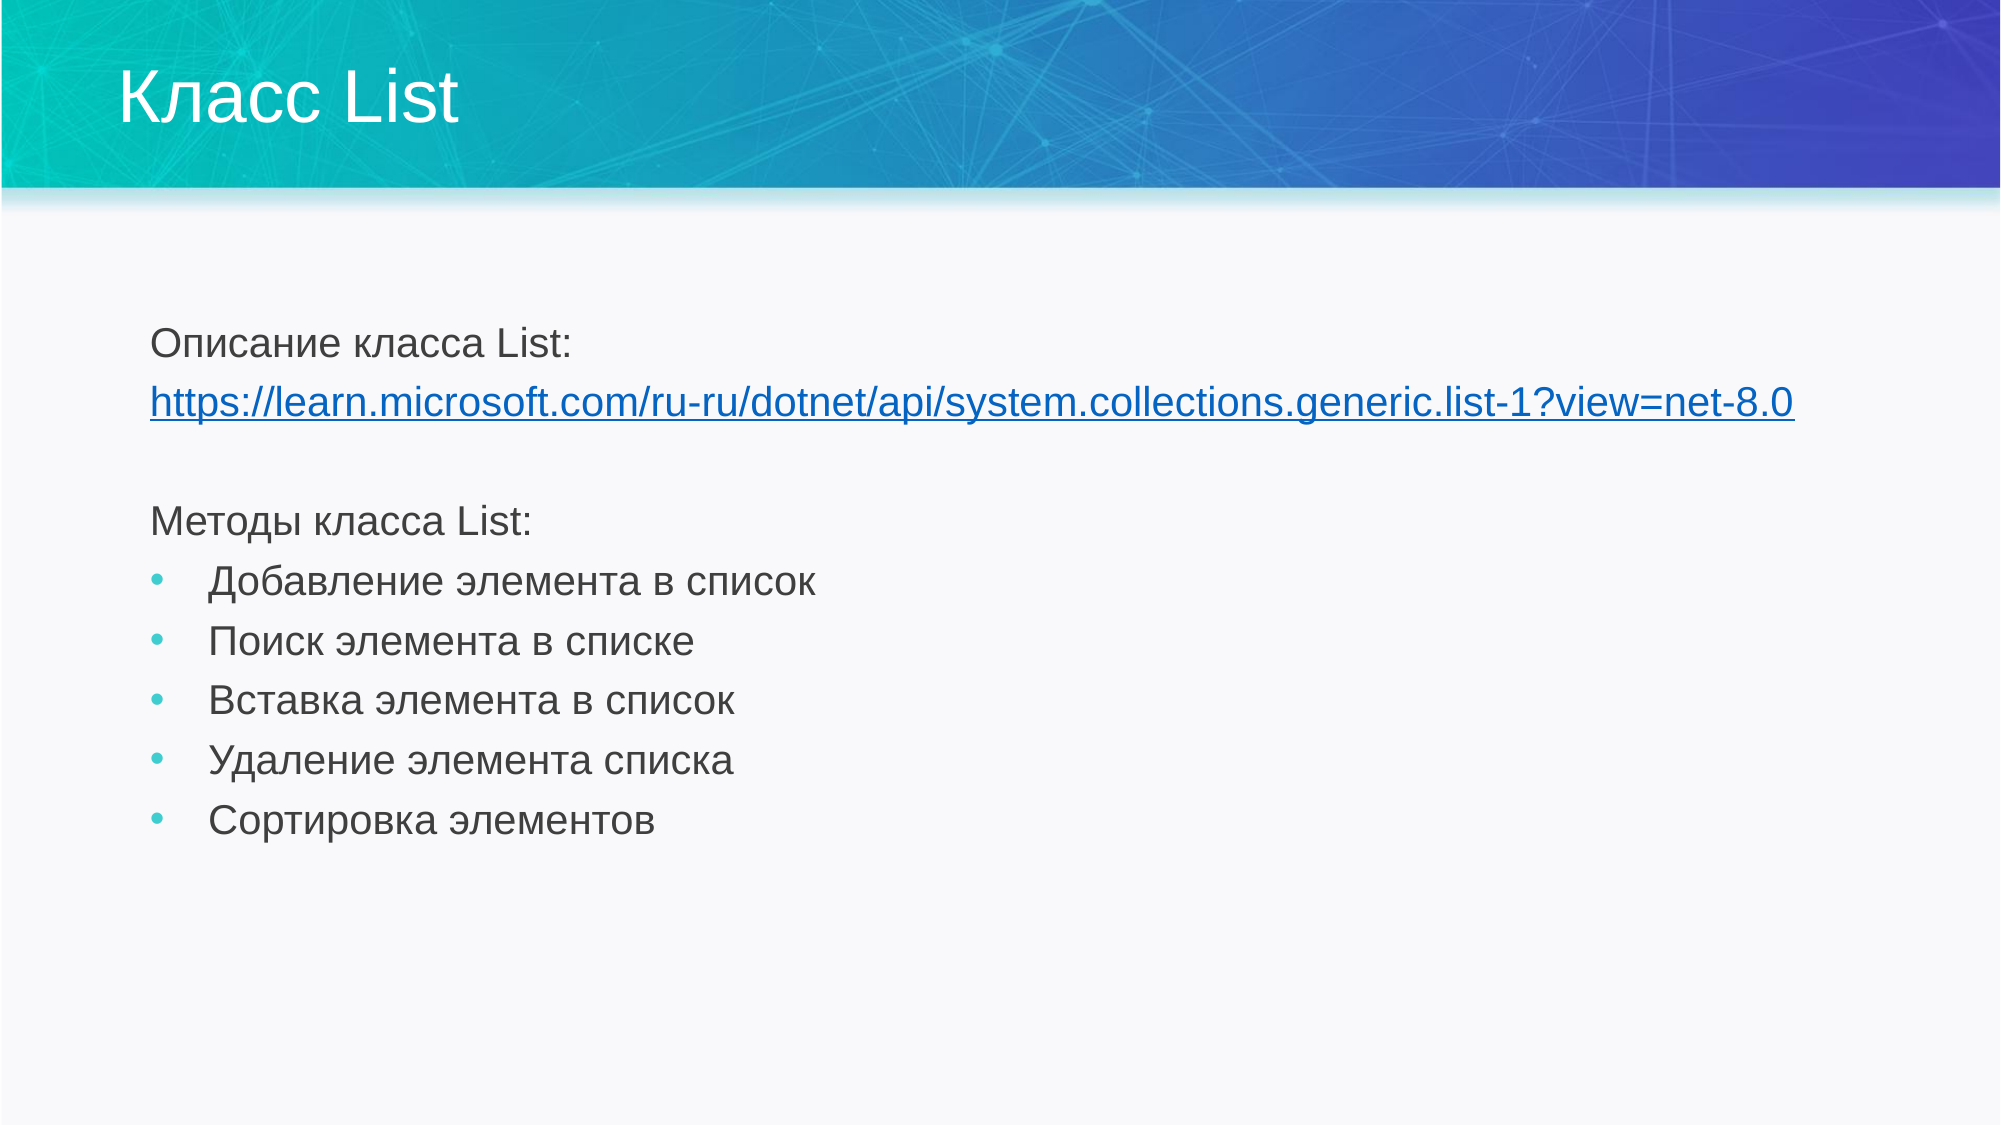

Класс List
Описание класса List:
https://learn.microsoft.com/ru-ru/dotnet/api/system.collections.generic.list-1?view=net-8.0

Методы класса List:
Добавление элемента в список
Поиск элемента в списке
Вставка элемента в список
Удаление элемента списка
Сортировка элементов